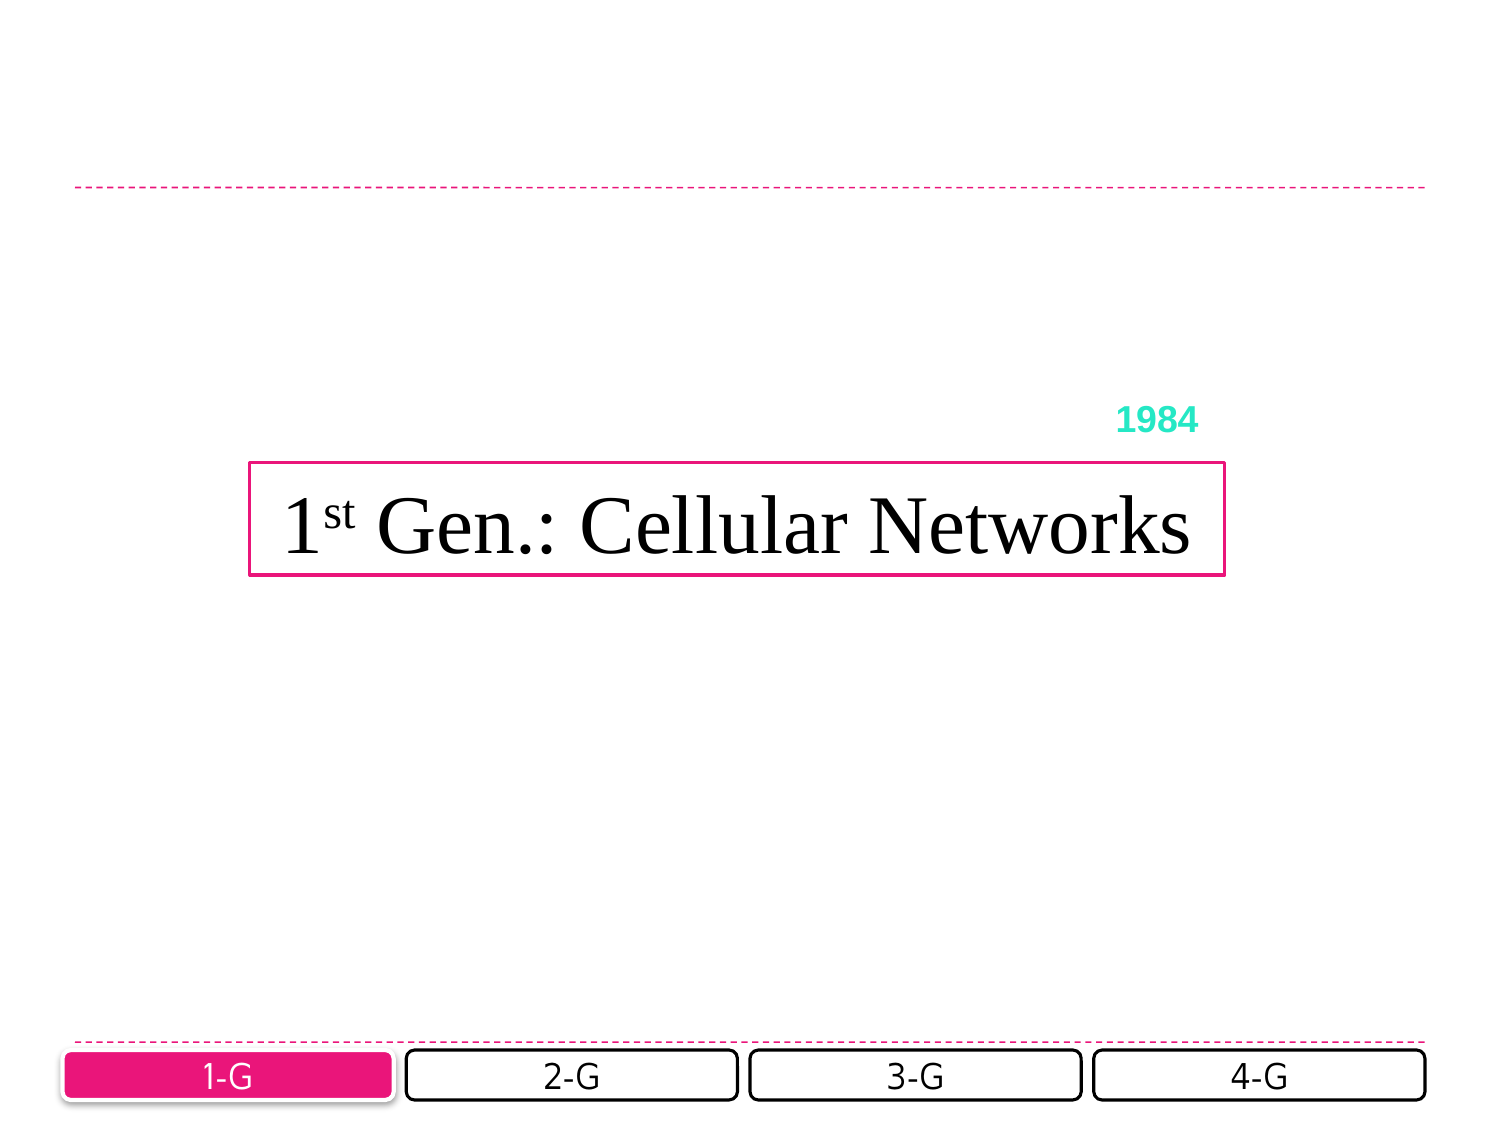

1984
1st Gen.: Cellular Networks
1-G
2-G
3-G
4-G